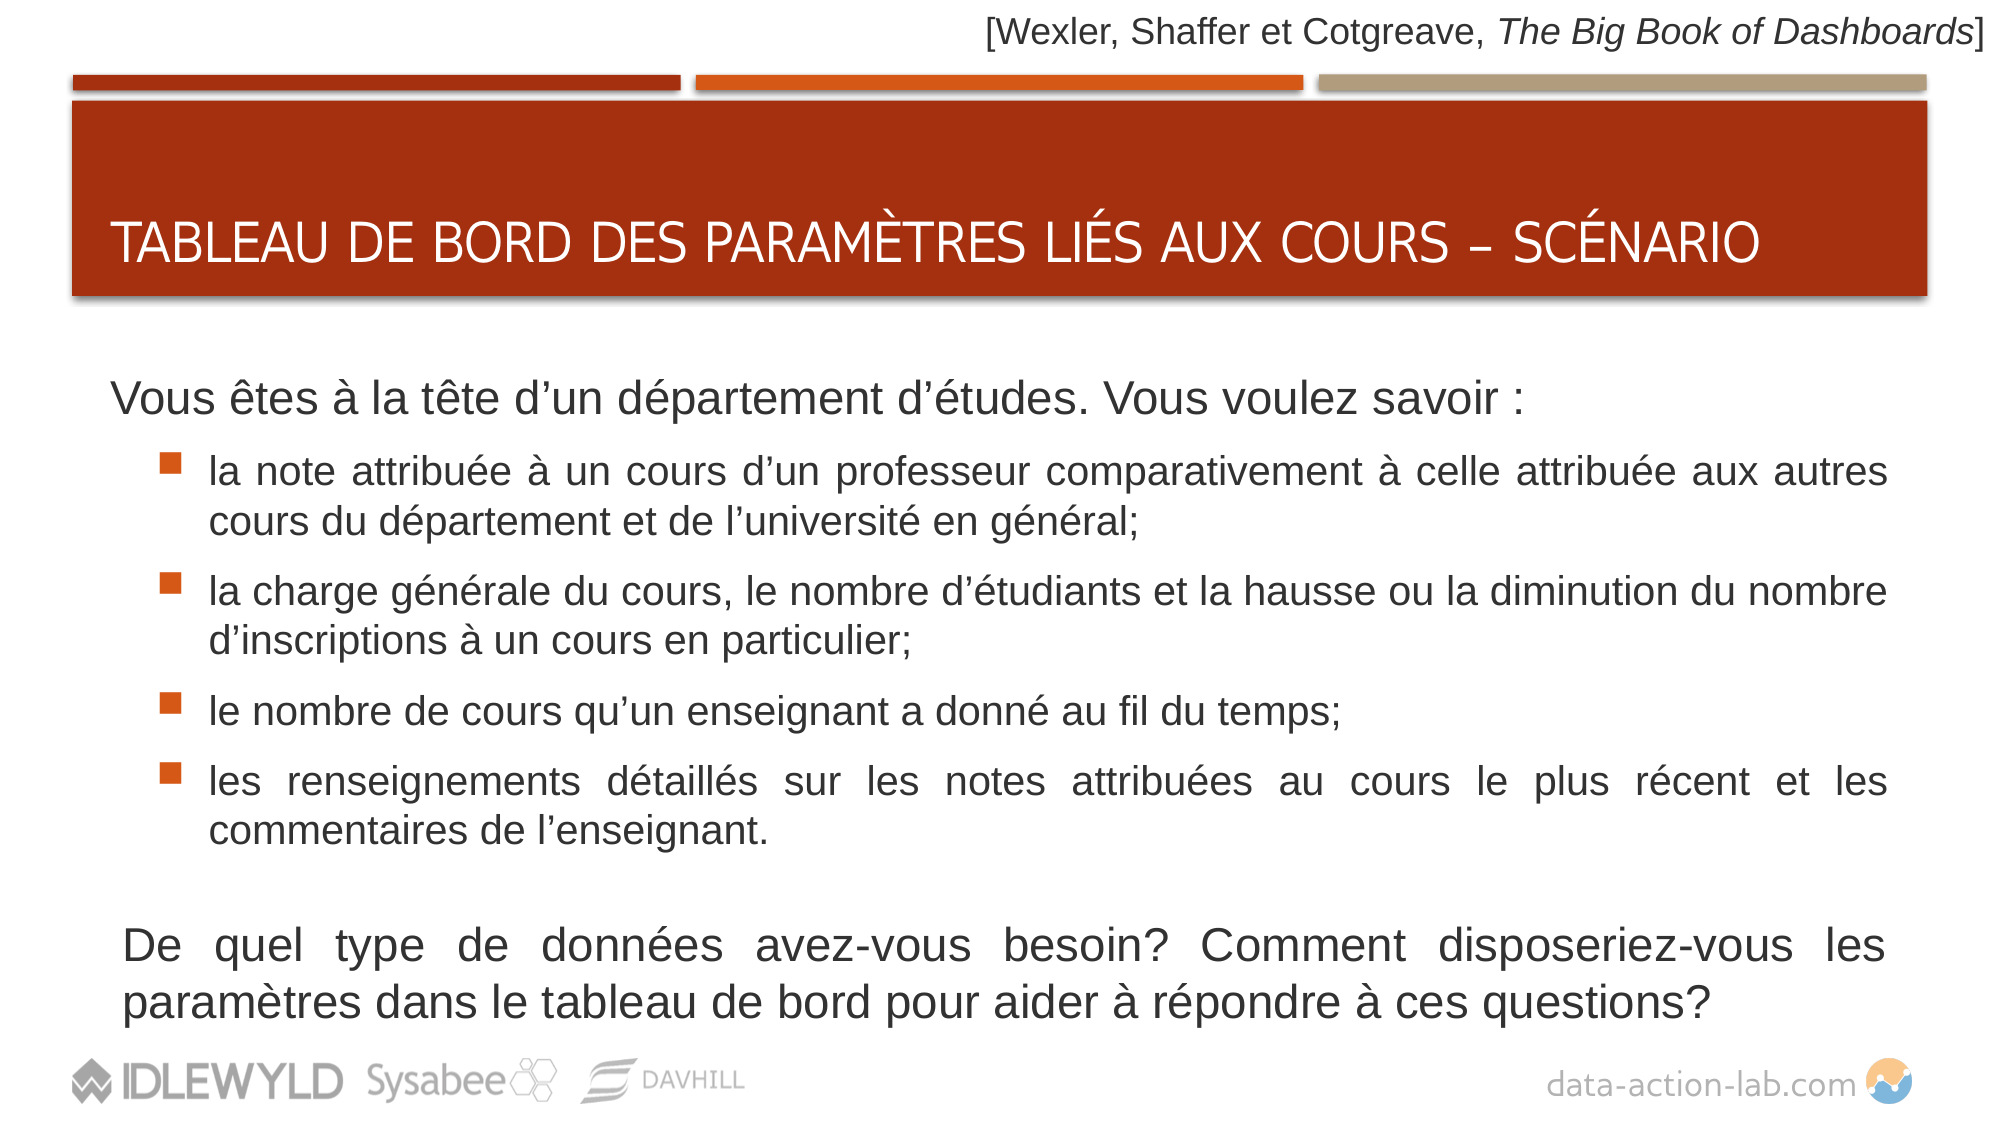

[Wexler, Shaffer et Cotgreave, The Big Book of Dashboards]
# TABLEAU DE BORD DES PARAMÈTRES LIÉS AUX COURS – ScÉnario
Vous êtes à la tête d’un département d’études. Vous voulez savoir :
la note attribuée à un cours d’un professeur comparativement à celle attribuée aux autres cours du département et de l’université en général;
la charge générale du cours, le nombre d’étudiants et la hausse ou la diminution du nombre d’inscriptions à un cours en particulier;
le nombre de cours qu’un enseignant a donné au fil du temps;
les renseignements détaillés sur les notes attribuées au cours le plus récent et les commentaires de l’enseignant.

De quel type de données avez-vous besoin? Comment disposeriez-vous les paramètres dans le tableau de bord pour aider à répondre à ces questions?